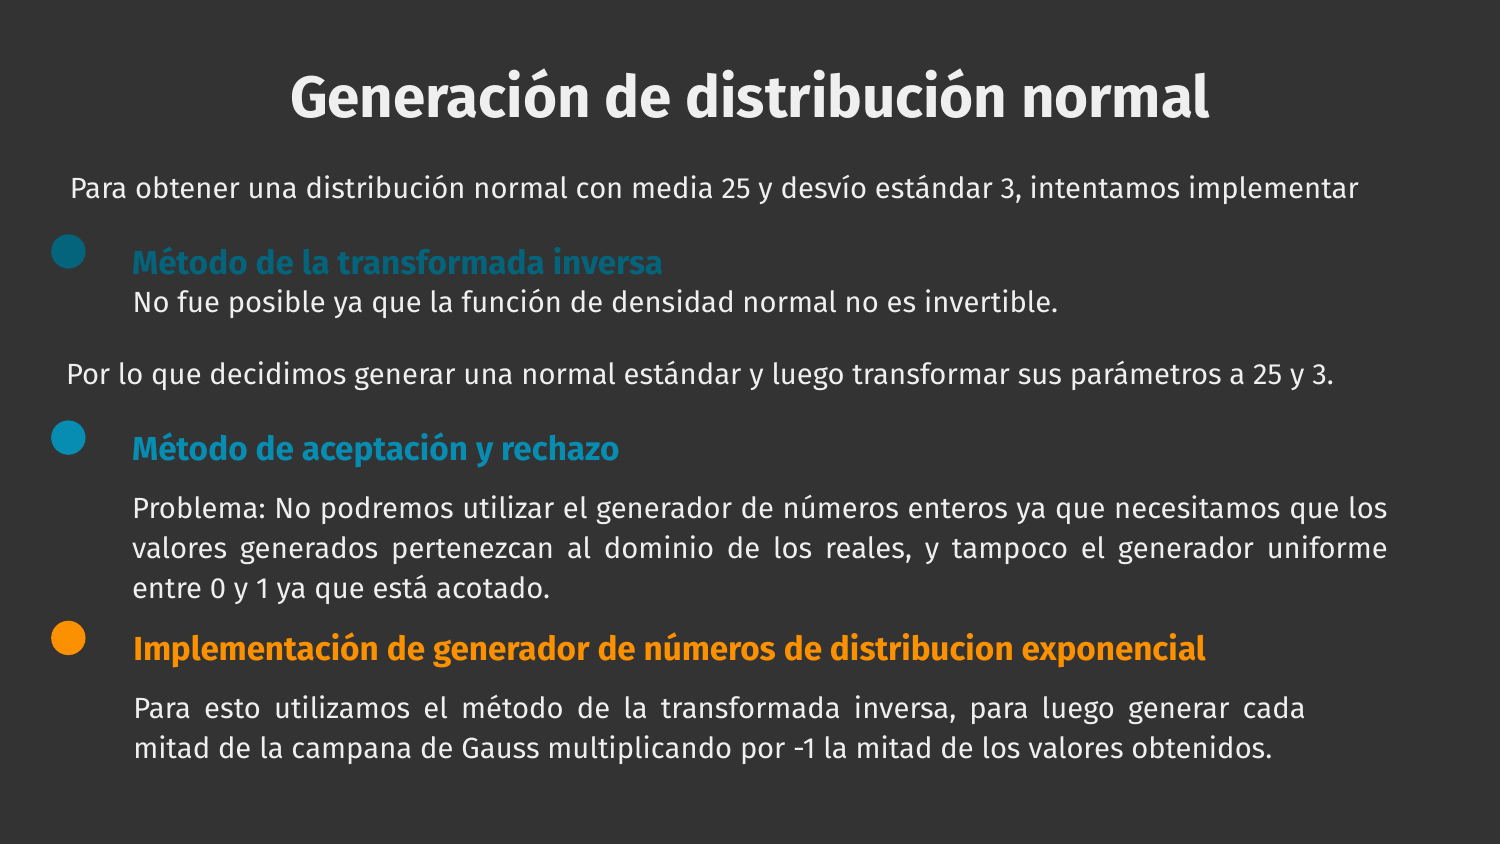

# Generación de distribución normal

Para obtener una distribución normal con media 25 y desvío estándar 3, intentamos implementar
Método de la transformada inversa

No fue posible ya que la función de densidad normal no es invertible.
Por lo que decidimos generar una normal estándar y luego transformar sus parámetros a 25 y 3.
Método de aceptación y rechazo

Problema: No podremos utilizar el generador de números enteros ya que necesitamos que los valores generados pertenezcan al dominio de los reales, y tampoco el generador uniforme entre 0 y 1 ya que está acotado.
Implementación de generador de números de distribucion exponencial

Para esto utilizamos el método de la transformada inversa, para luego generar cada mitad de la campana de Gauss multiplicando por -1 la mitad de los valores obtenidos.